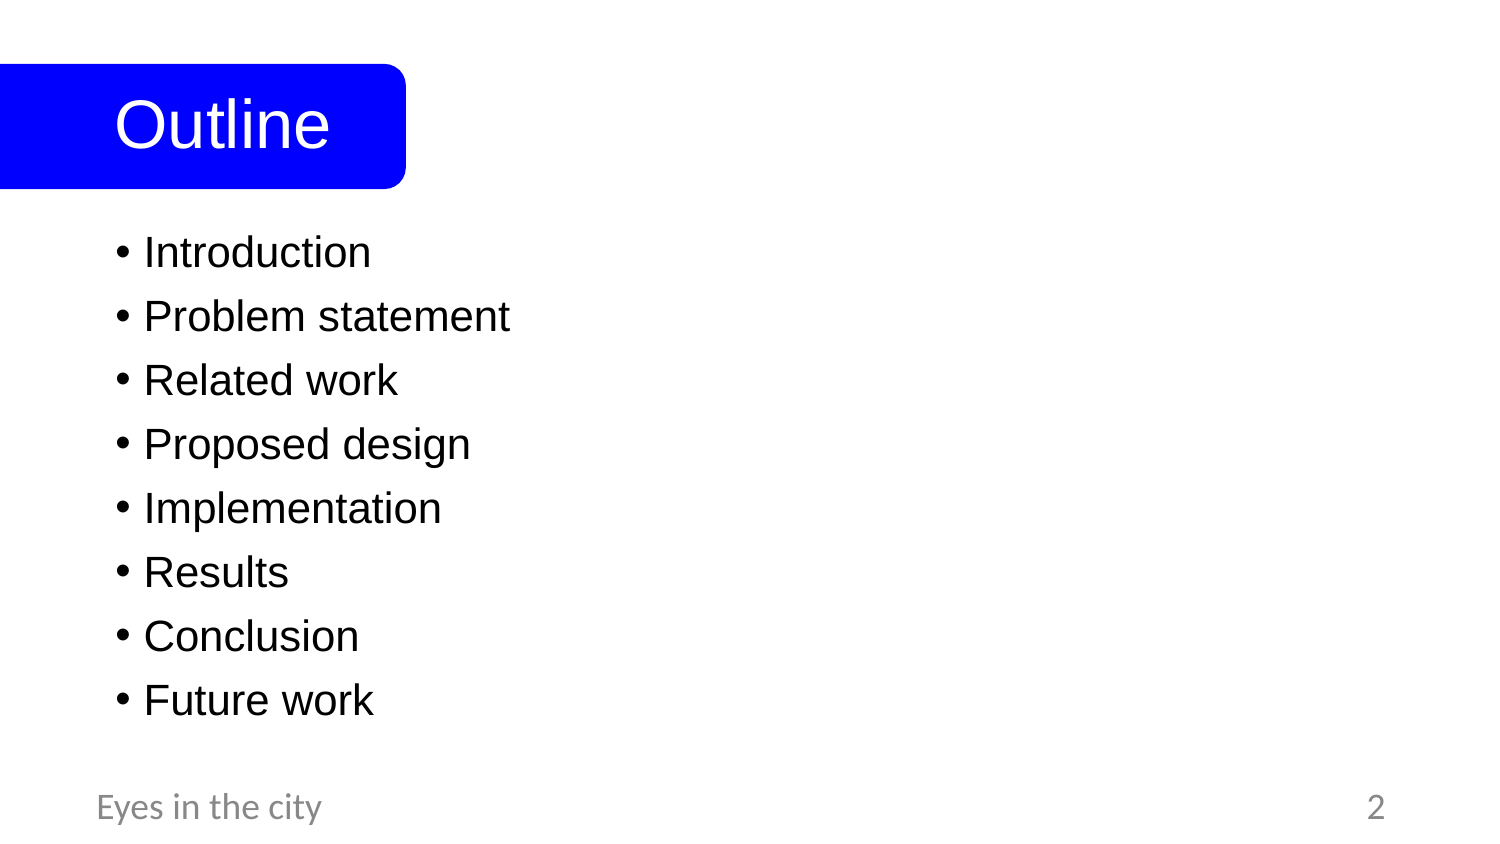

# Outline

Introduction
Problem statement
Related work
Proposed design
Implementation
Results
Conclusion
Future work
Eyes in the city
2